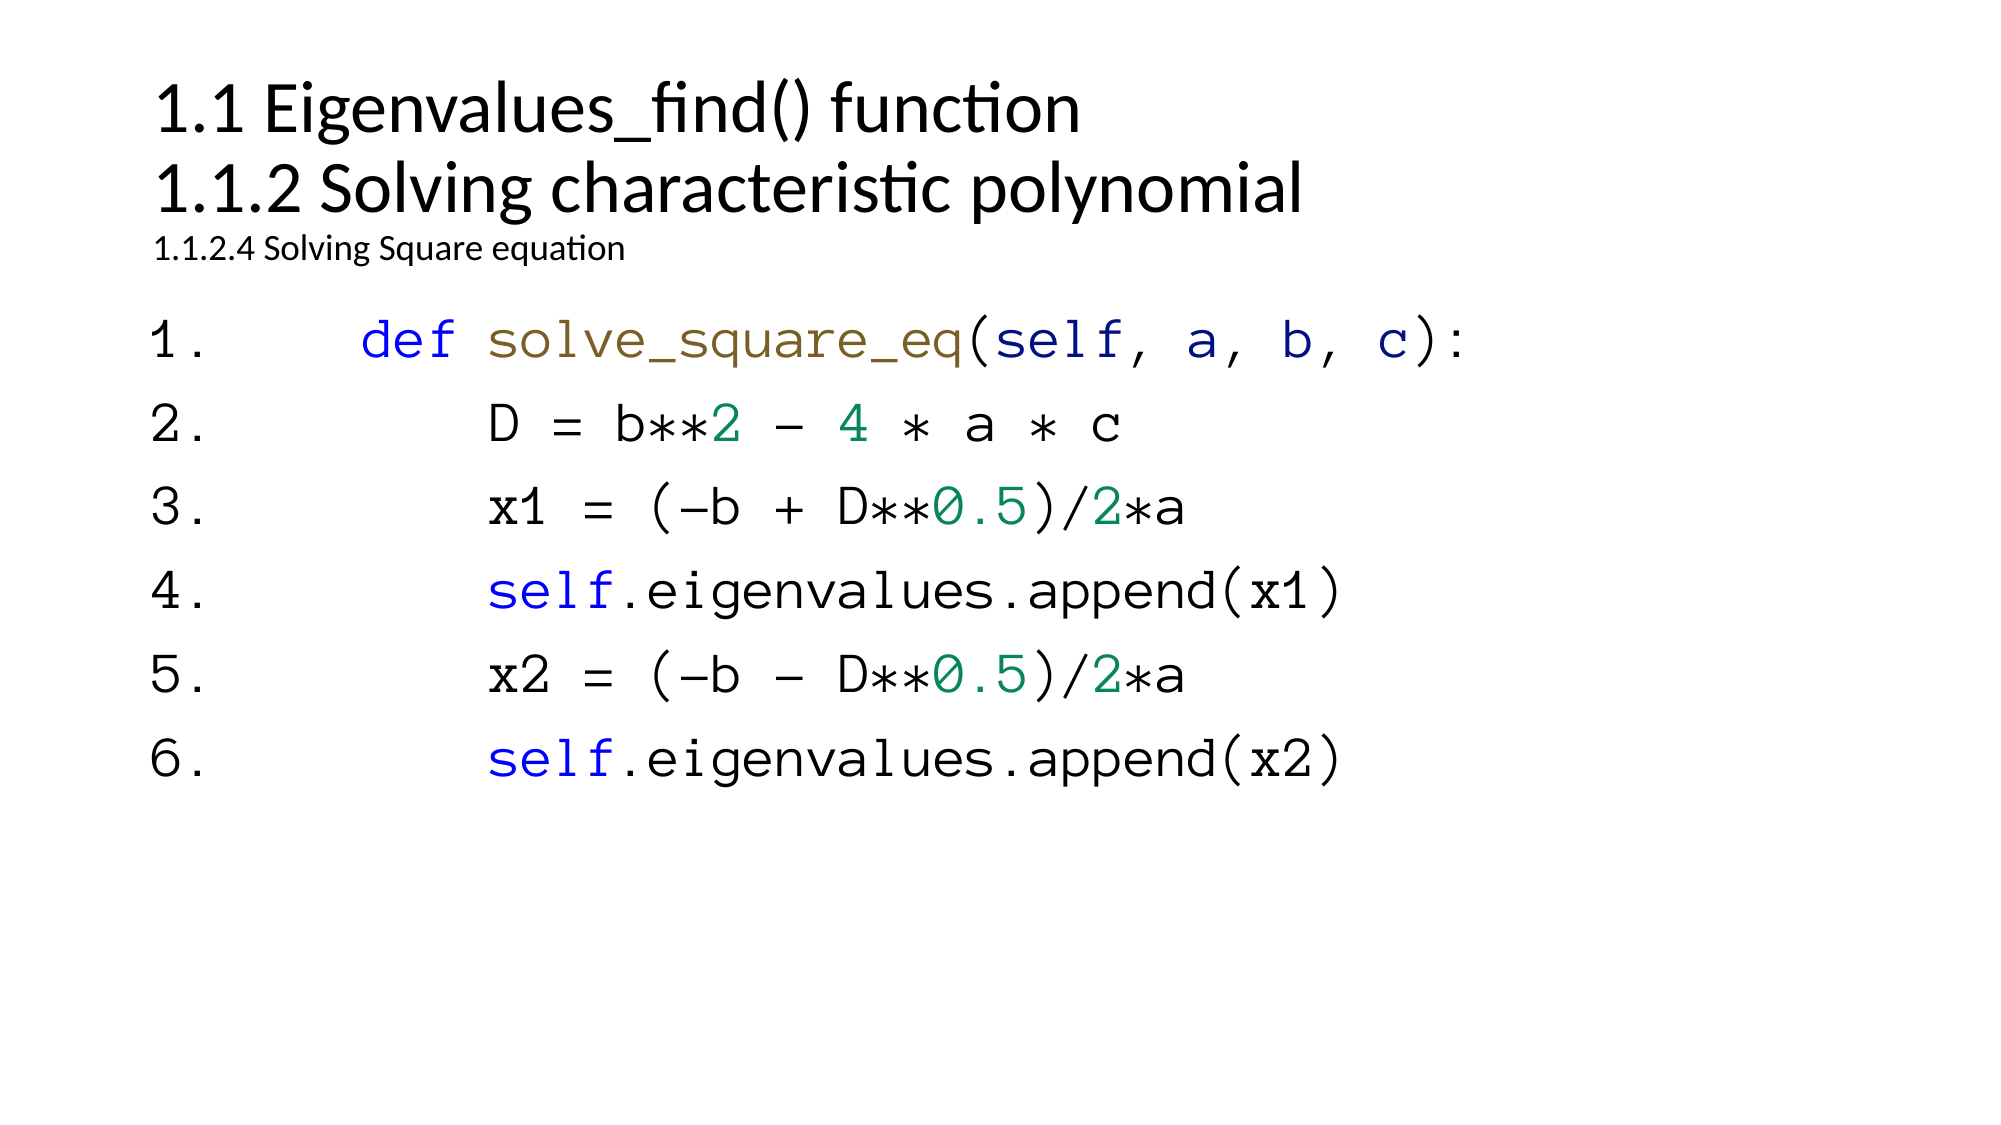

# 1.1 Eigenvalues_find() function 1.1.2 Solving characteristic polynomial 1.1.2.4 Solving Square equation
    def solve_square_eq(self, a, b, c):
        D = b**2 - 4 * a * c
        x1 = (-b + D**0.5)/2*a
        self.eigenvalues.append(x1)
        x2 = (-b - D**0.5)/2*a
        self.eigenvalues.append(x2)